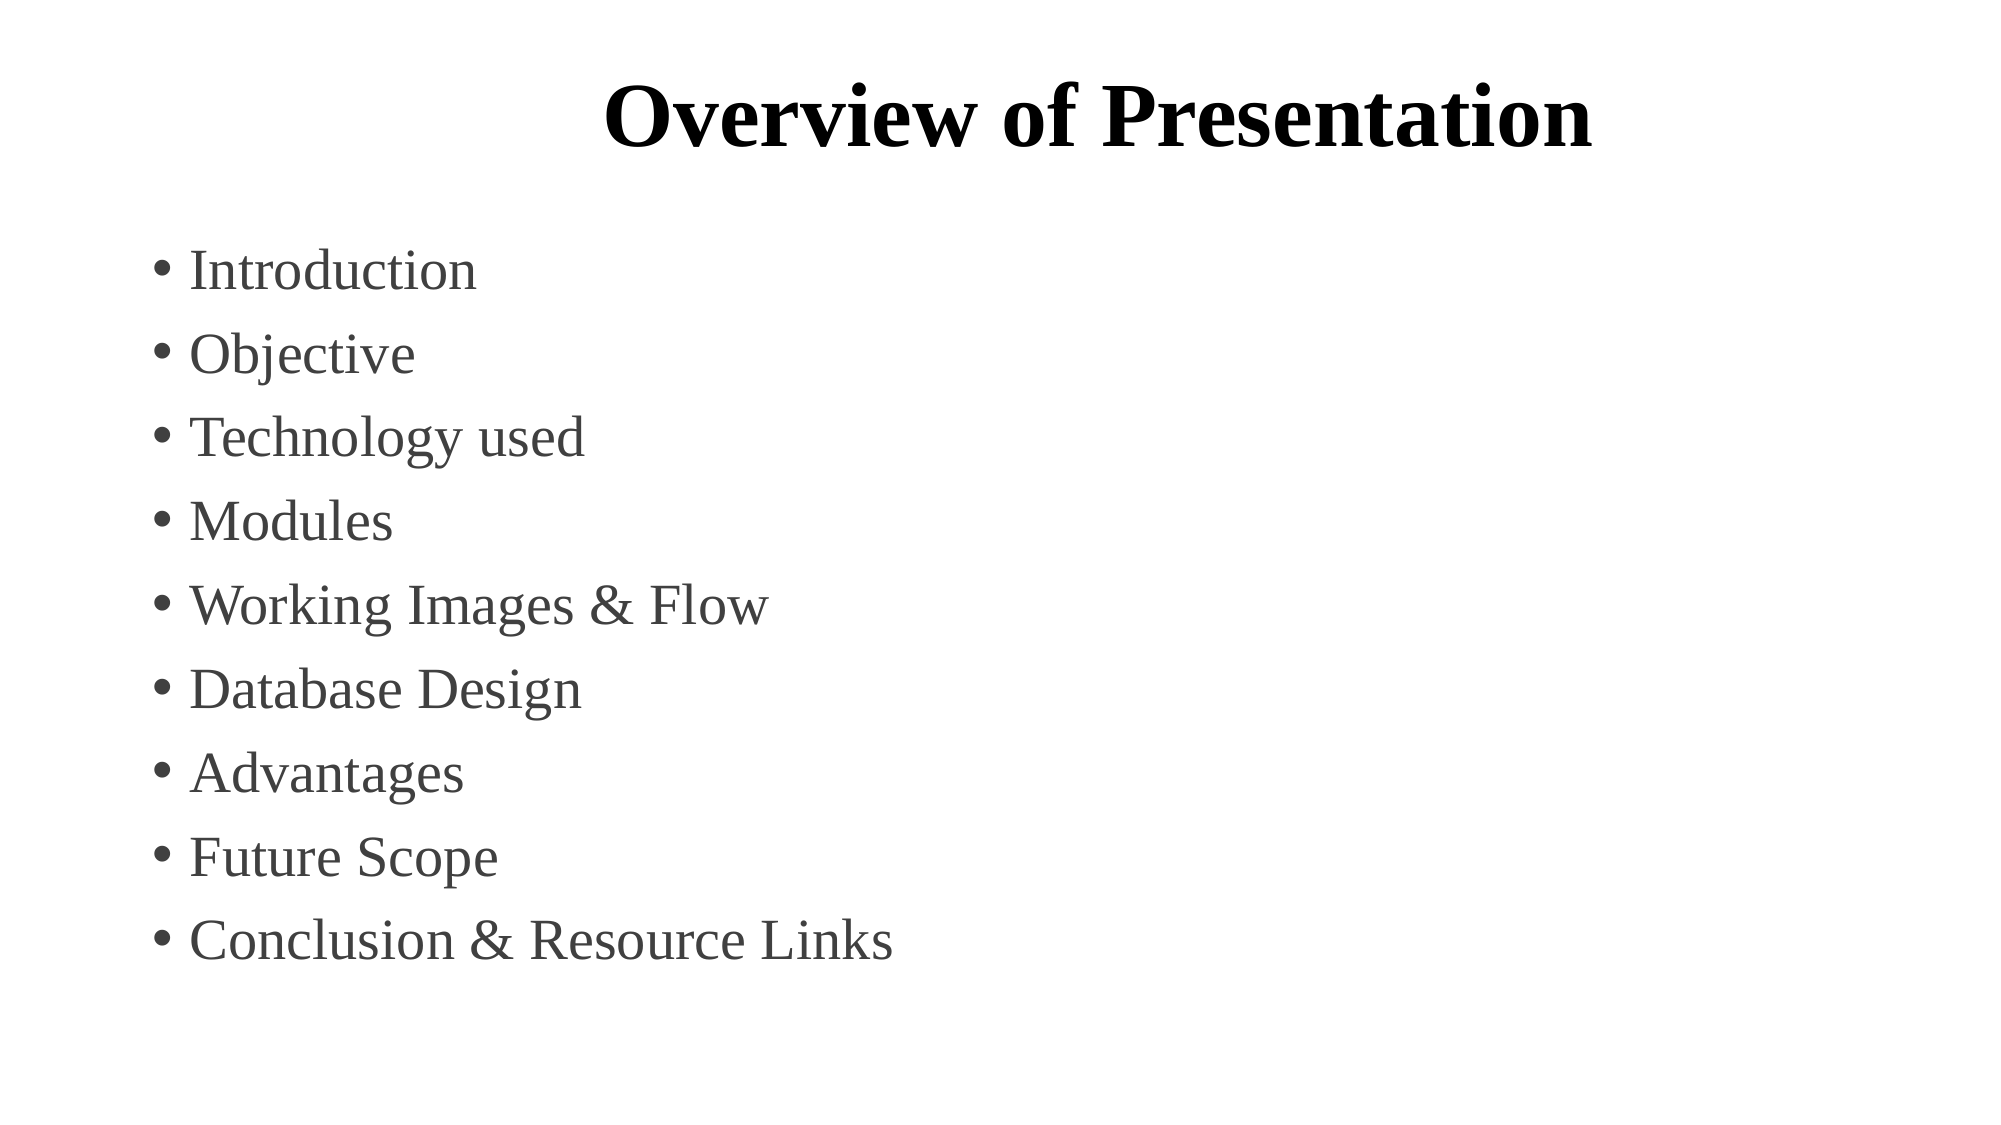

Overview of Presentation
Introduction
Objective
Technology used
Modules
Working Images & Flow
Database Design
Advantages
Future Scope
Conclusion & Resource Links